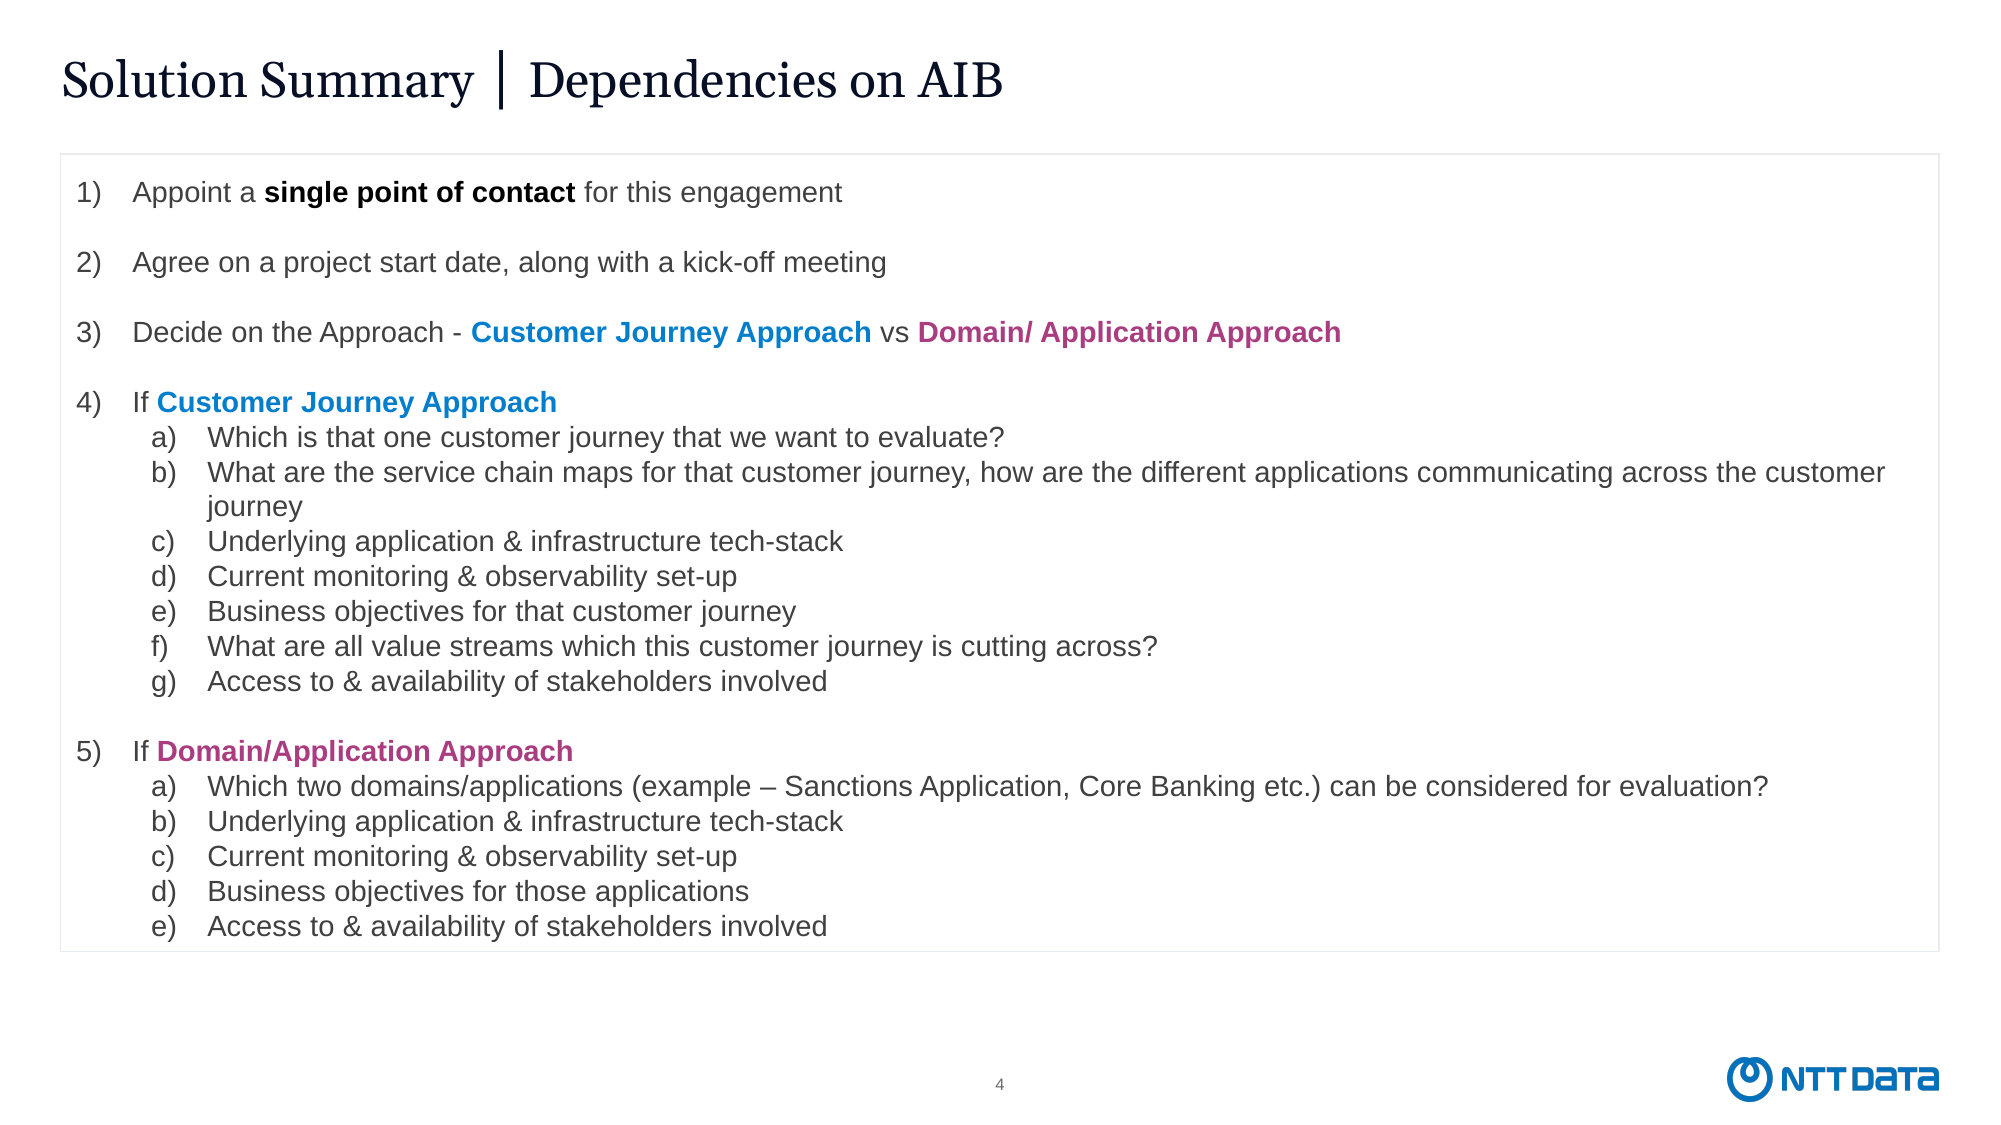

# Solution Summary │ Dependencies on AIB

Appoint a single point of contact for this engagement

Agree on a project start date, along with a kick-off meeting

Decide on the Approach - Customer Journey Approach vs Domain/ Application Approach

If Customer Journey Approach
Which is that one customer journey that we want to evaluate?
What are the service chain maps for that customer journey, how are the different applications communicating across the customer journey
Underlying application & infrastructure tech-stack
Current monitoring & observability set-up
Business objectives for that customer journey
What are all value streams which this customer journey is cutting across?
Access to & availability of stakeholders involved

If Domain/Application Approach
Which two domains/applications (example – Sanctions Application, Core Banking etc.) can be considered for evaluation?
Underlying application & infrastructure tech-stack
Current monitoring & observability set-up
Business objectives for those applications
Access to & availability of stakeholders involved

4